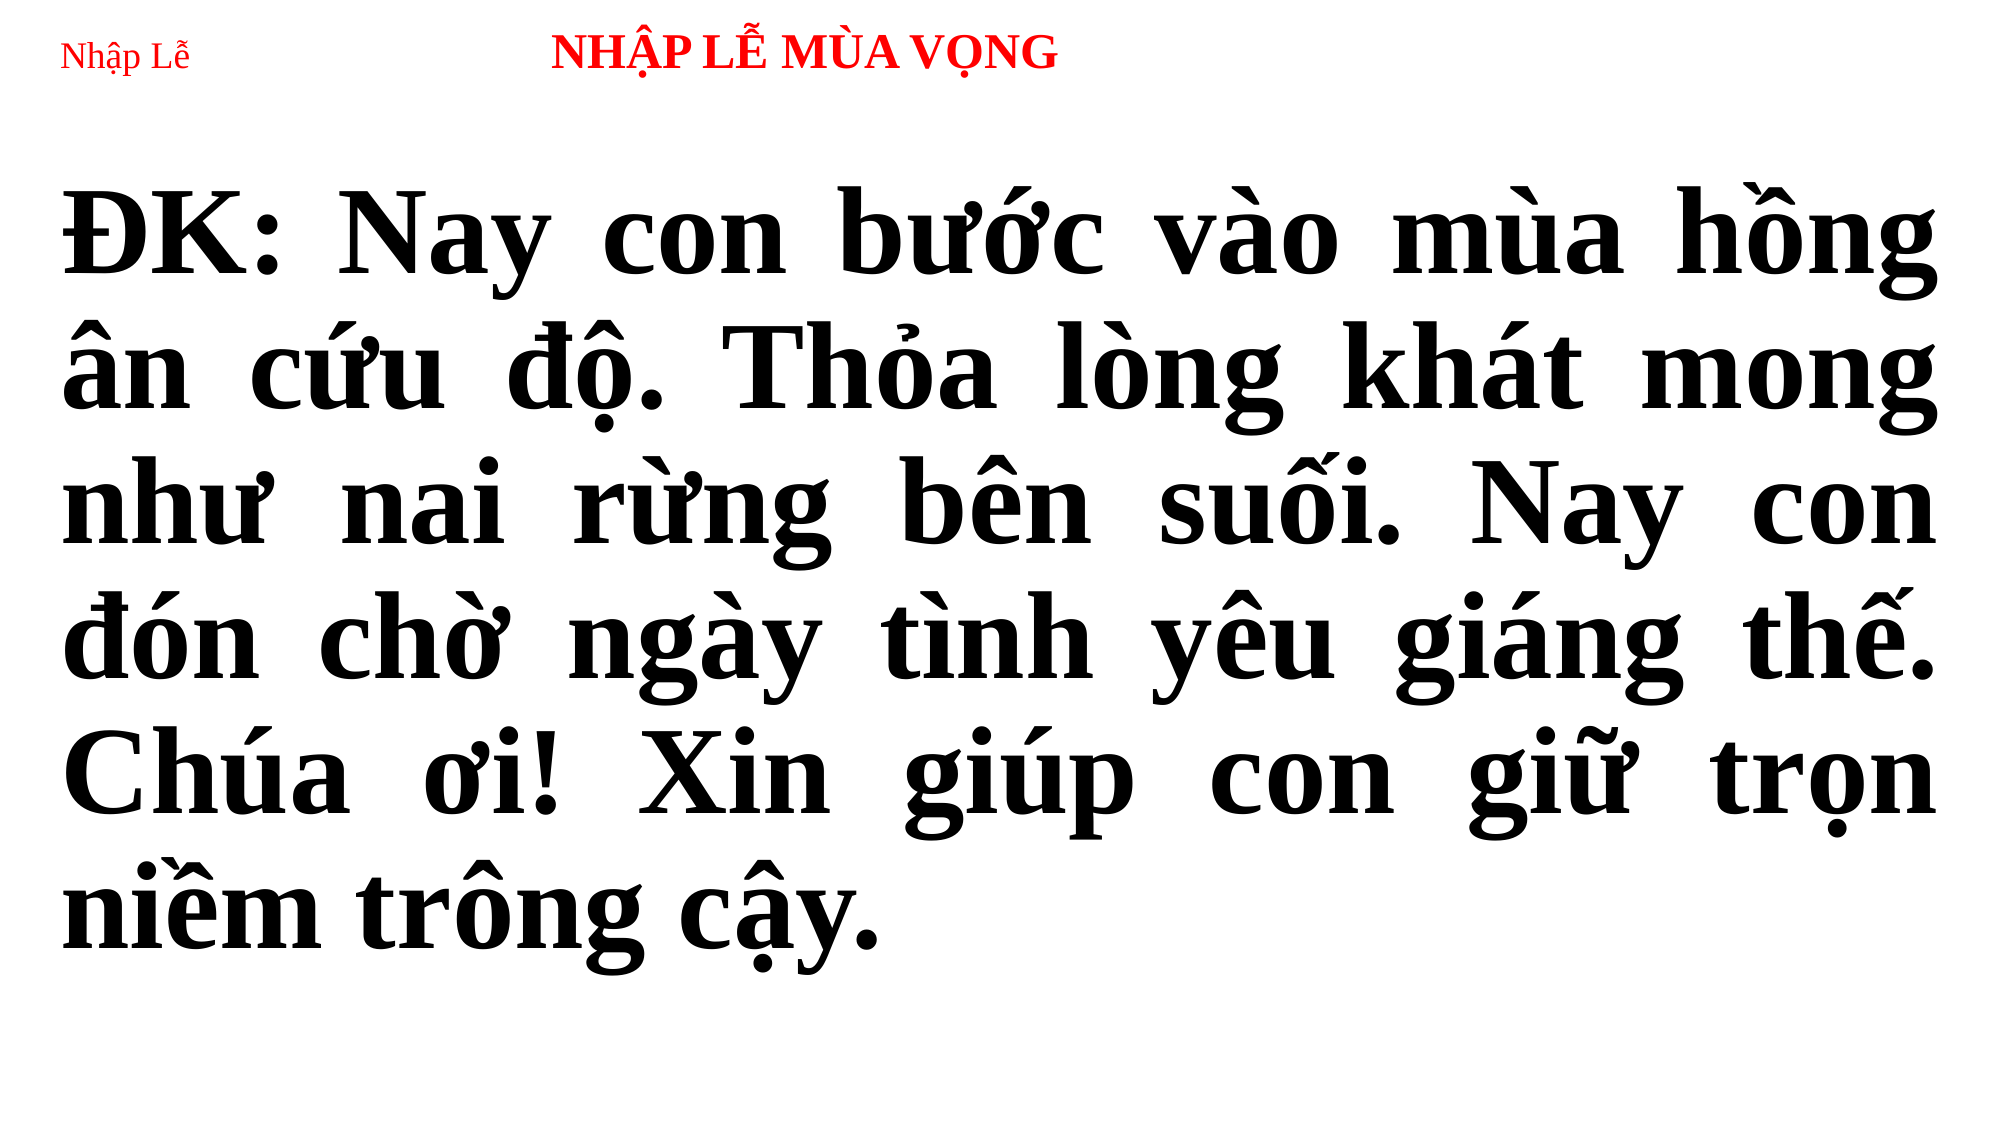

# Nhập Lễ                                      NHẬP LỄ MÙA VỌNG
ĐK: Nay con bước vào mùa hồng ân cứu độ. Thỏa lòng khát mong như nai rừng bên suối. Nay con đón chờ ngày tình yêu giáng thế. Chúa ơi! Xin giúp con giữ trọn niềm trông cậy.